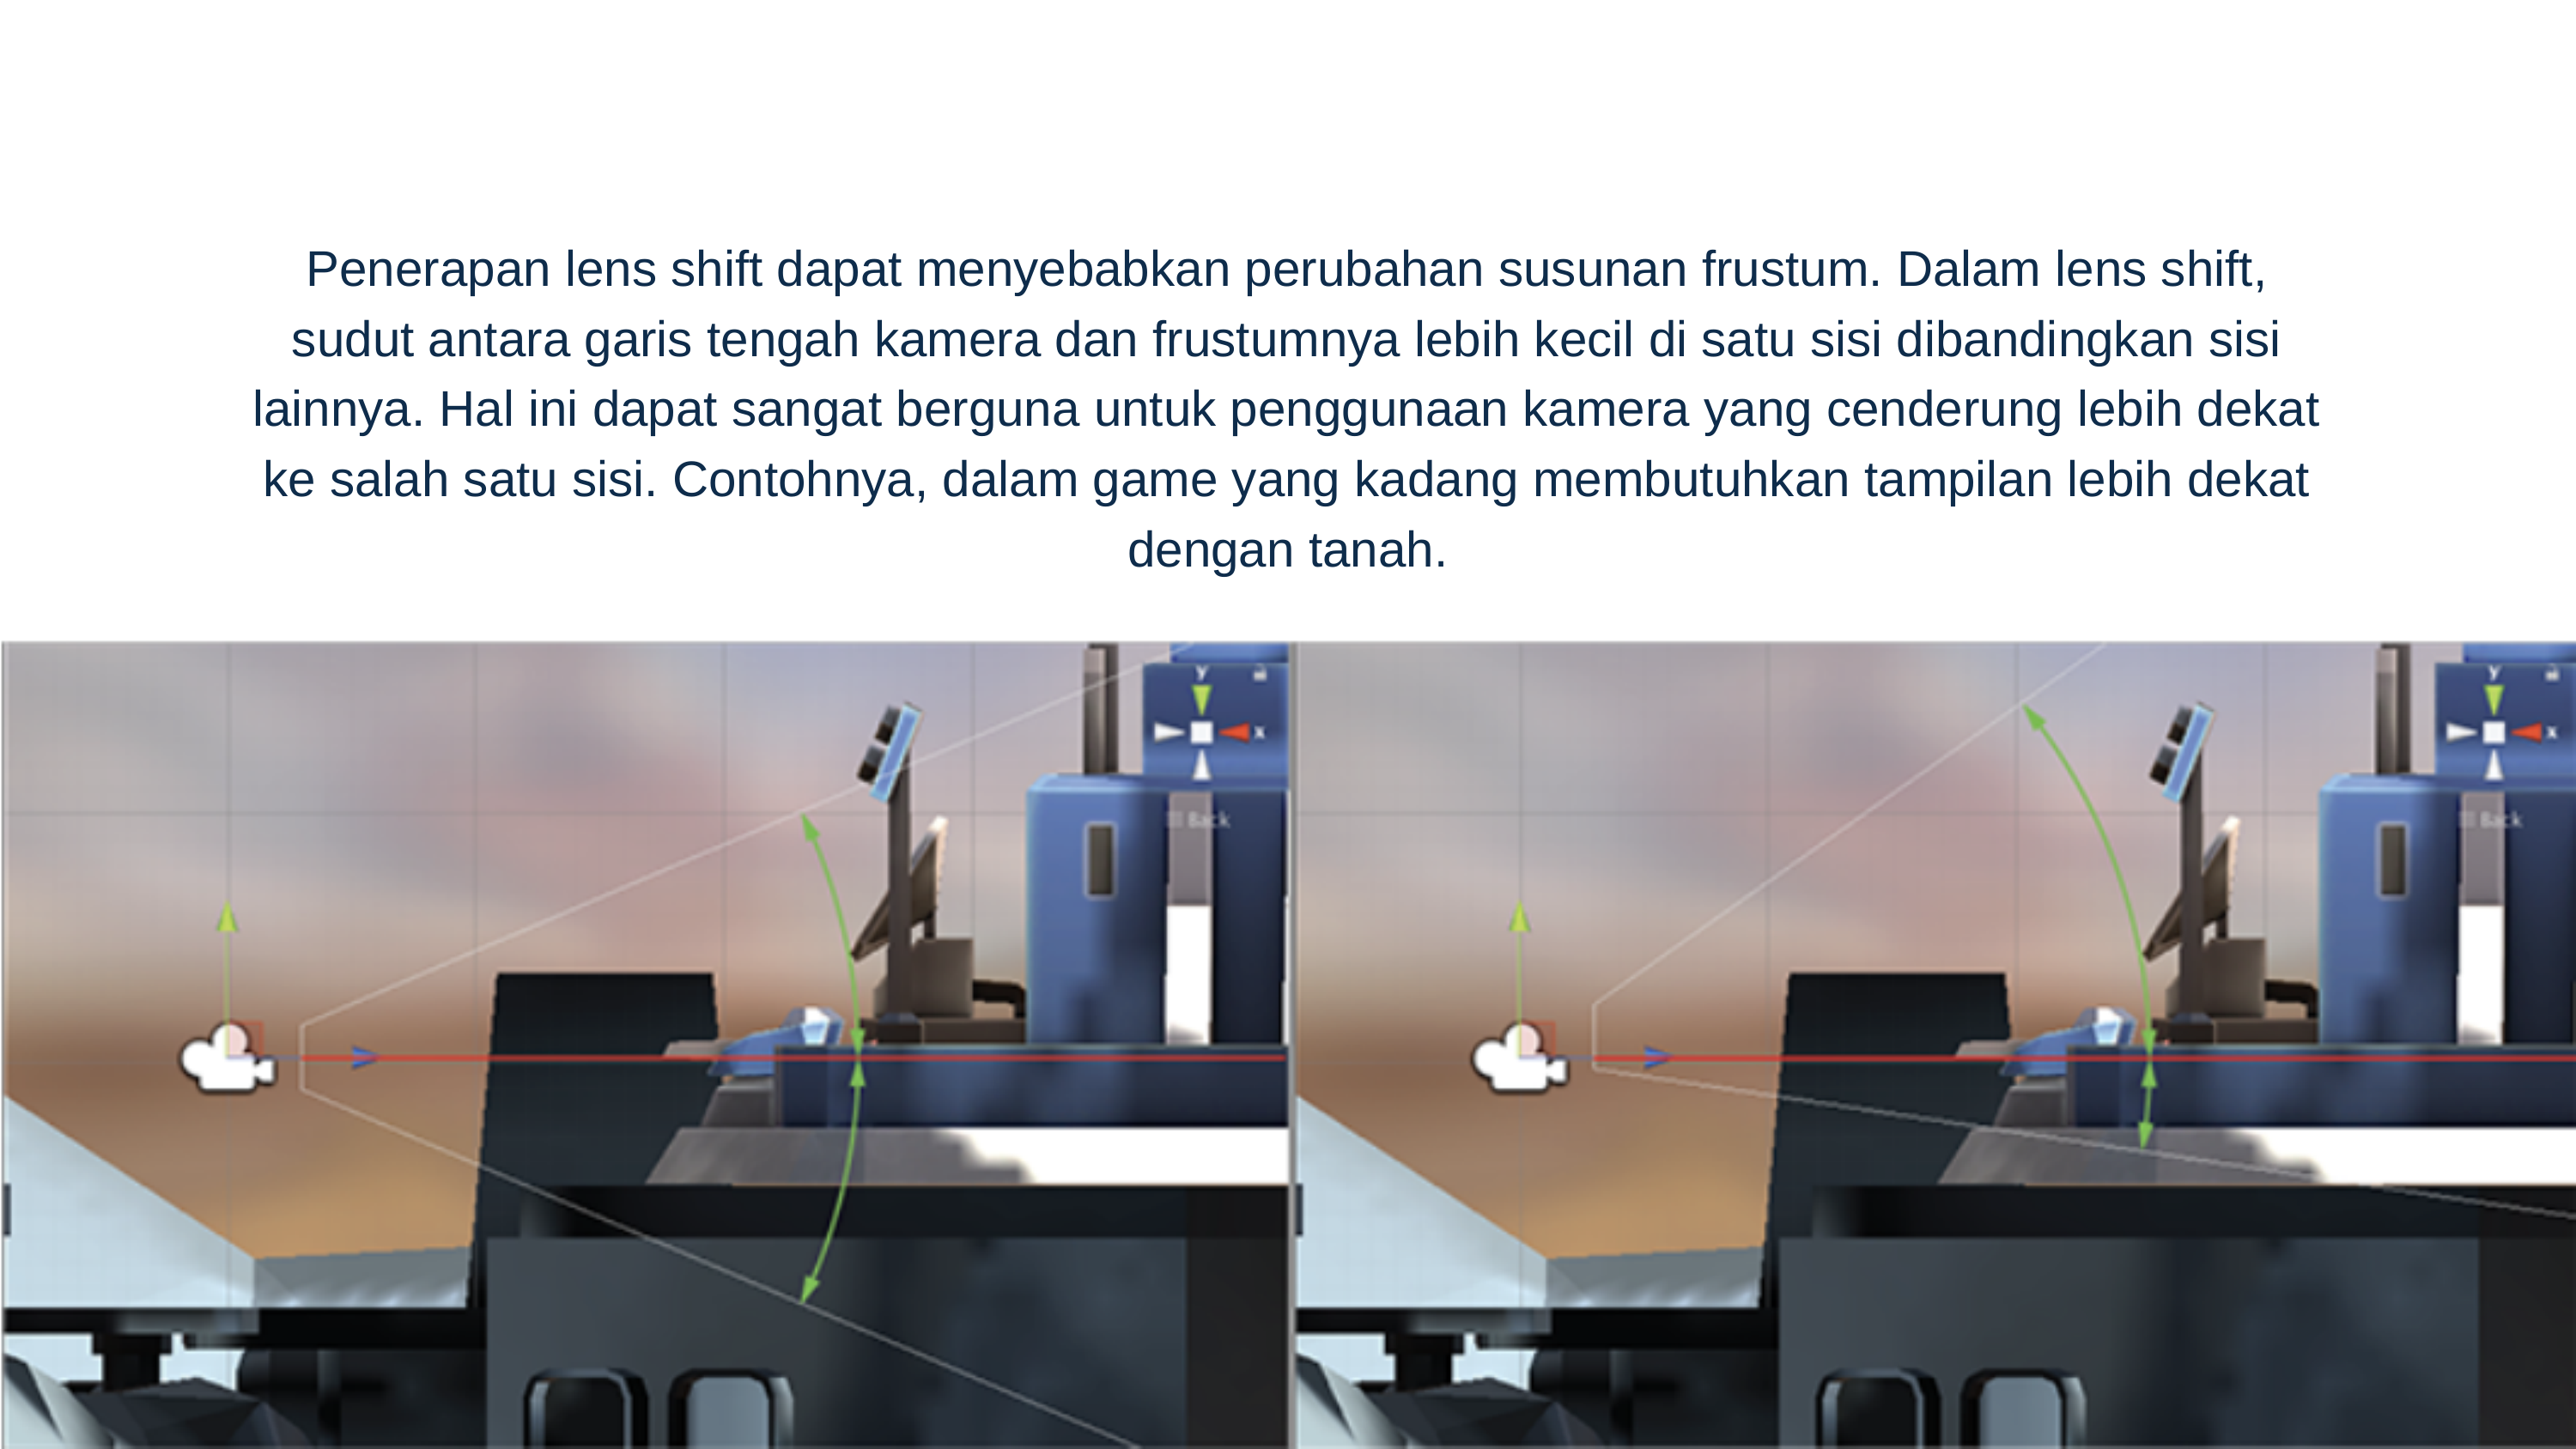

Penerapan lens shift dapat menyebabkan perubahan susunan frustum. Dalam lens shift, sudut antara garis tengah kamera dan frustumnya lebih kecil di satu sisi dibandingkan sisi lainnya. Hal ini dapat sangat berguna untuk penggunaan kamera yang cenderung lebih dekat ke salah satu sisi. Contohnya, dalam game yang kadang membutuhkan tampilan lebih dekat dengan tanah.